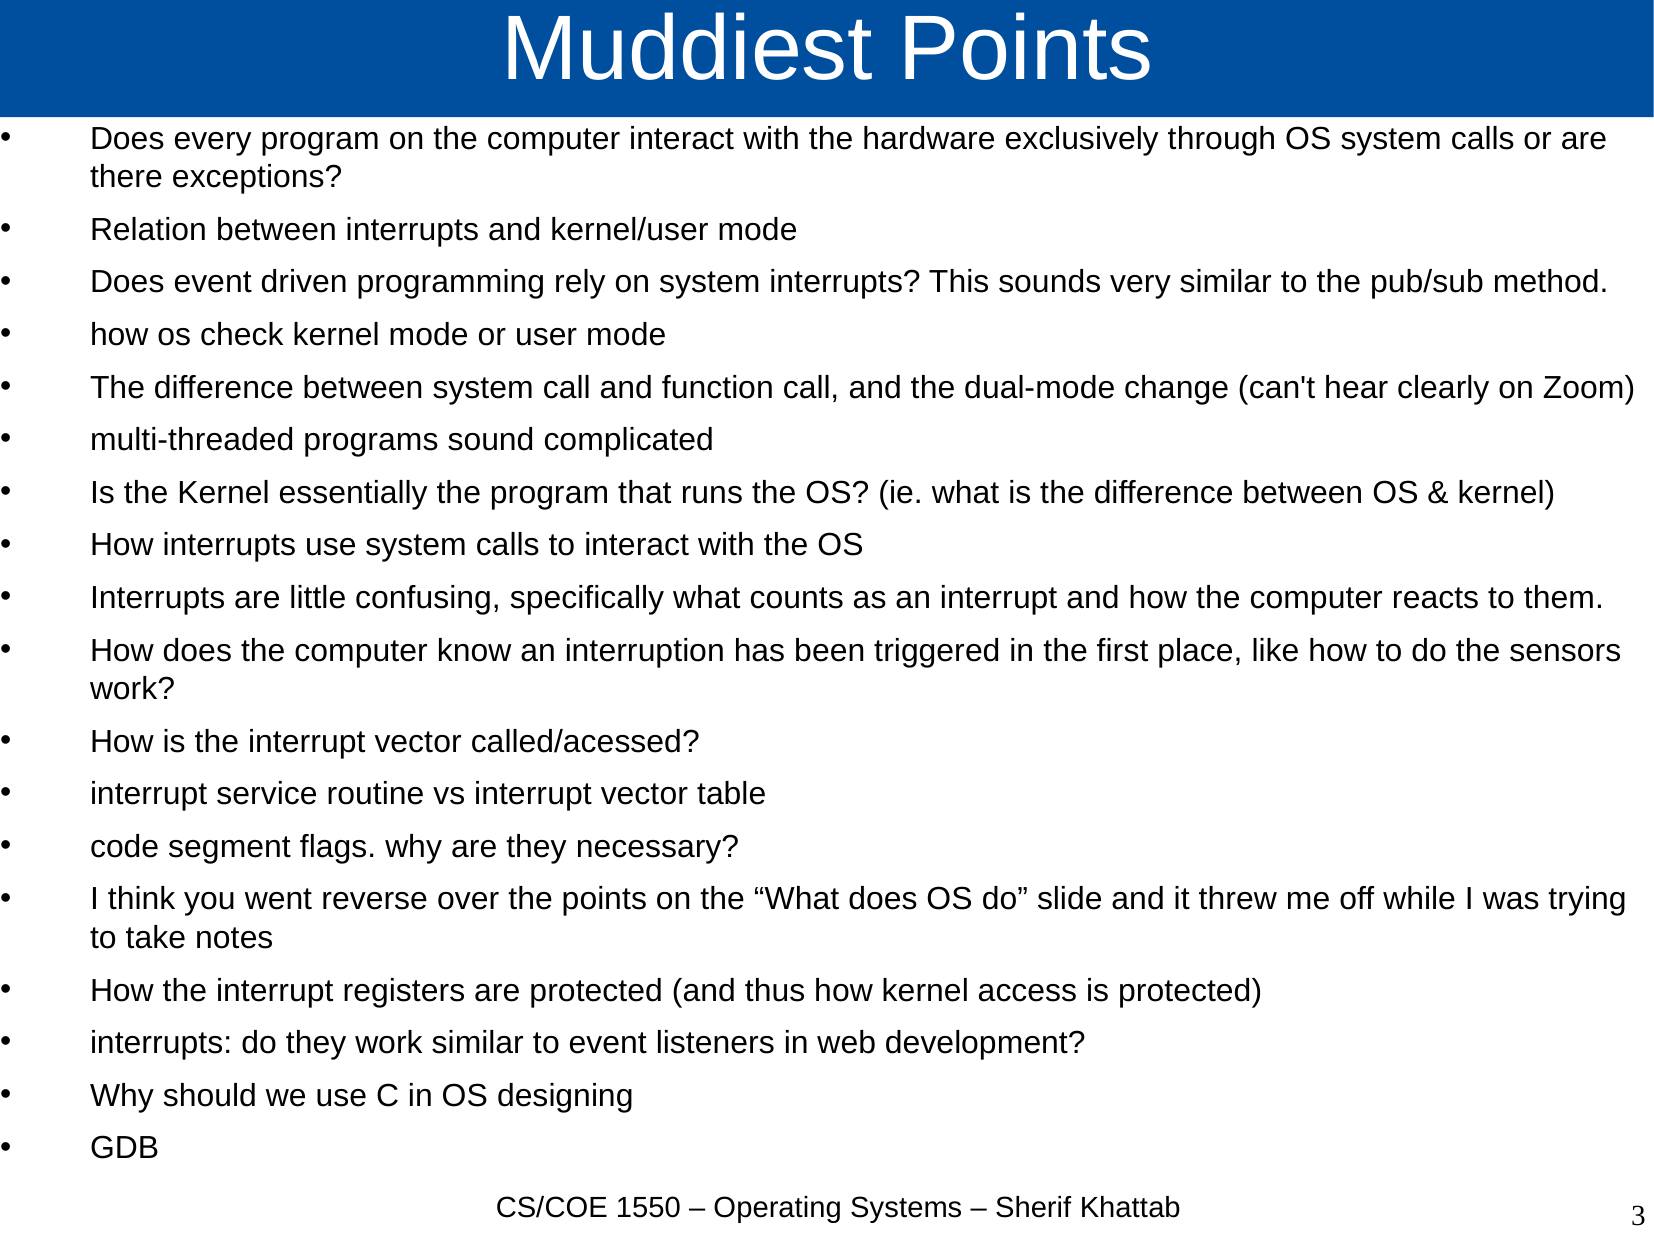

# Muddiest Points
Does every program on the computer interact with the hardware exclusively through OS system calls or are there exceptions?
Relation between interrupts and kernel/user mode
Does event driven programming rely on system interrupts? This sounds very similar to the pub/sub method.
how os check kernel mode or user mode
The difference between system call and function call, and the dual-mode change (can't hear clearly on Zoom)
multi-threaded programs sound complicated
Is the Kernel essentially the program that runs the OS? (ie. what is the difference between OS & kernel)
How interrupts use system calls to interact with the OS
Interrupts are little confusing, specifically what counts as an interrupt and how the computer reacts to them.
How does the computer know an interruption has been triggered in the first place, like how to do the sensors work?
How is the interrupt vector called/acessed?
interrupt service routine vs interrupt vector table
code segment flags. why are they necessary?
I think you went reverse over the points on the “What does OS do” slide and it threw me off while I was trying to take notes
How the interrupt registers are protected (and thus how kernel access is protected)
interrupts: do they work similar to event listeners in web development?
Why should we use C in OS designing
GDB
CS/COE 1550 – Operating Systems – Sherif Khattab
3